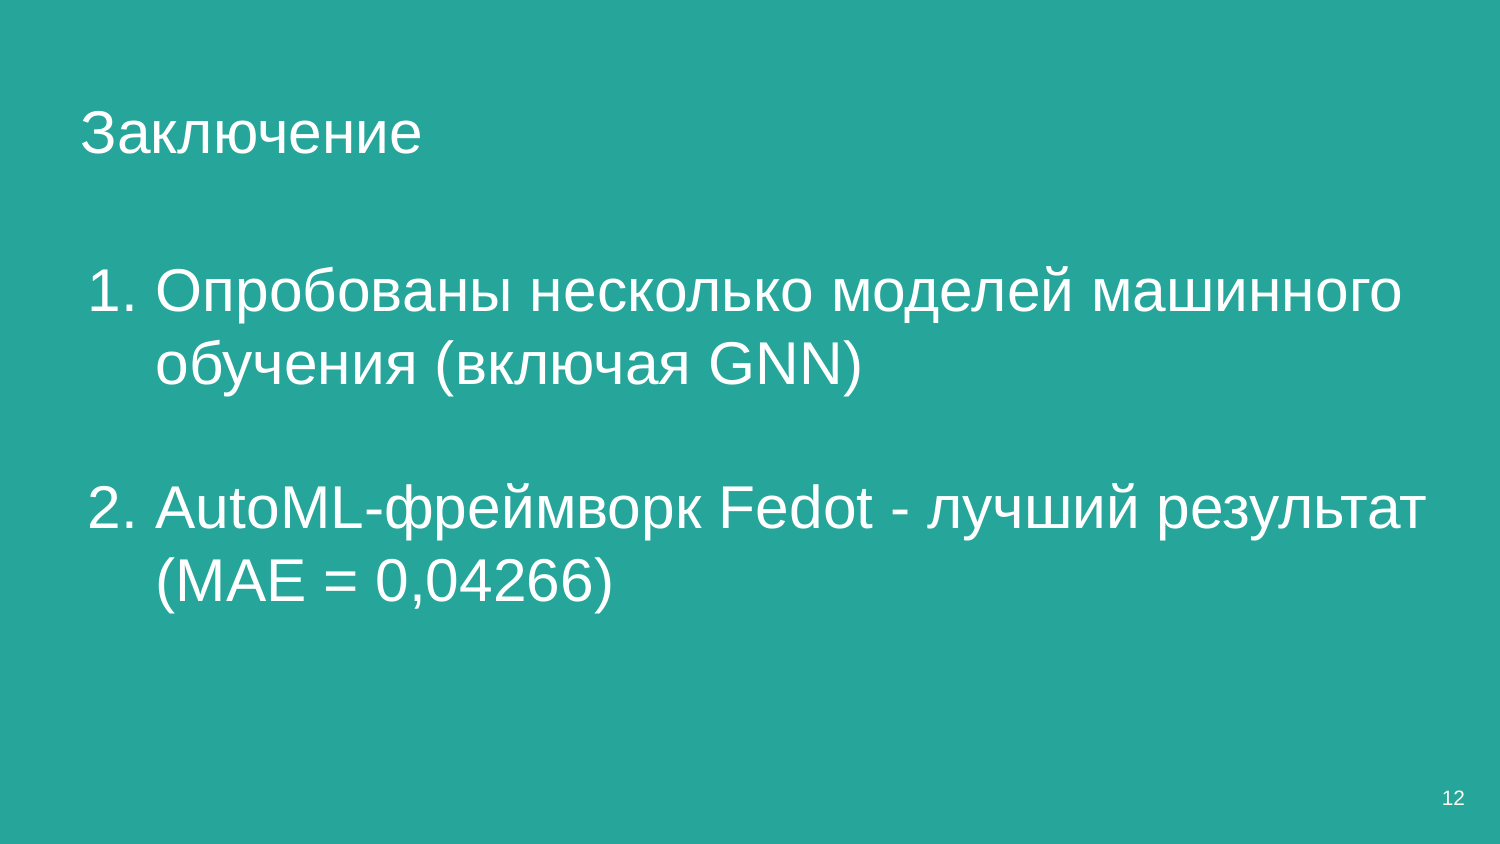

Заключение
Опробованы несколько моделей машинного обучения (включая GNN)

AutoML-фреймворк Fedot - лучший результат (MAE = 0,04266)
12